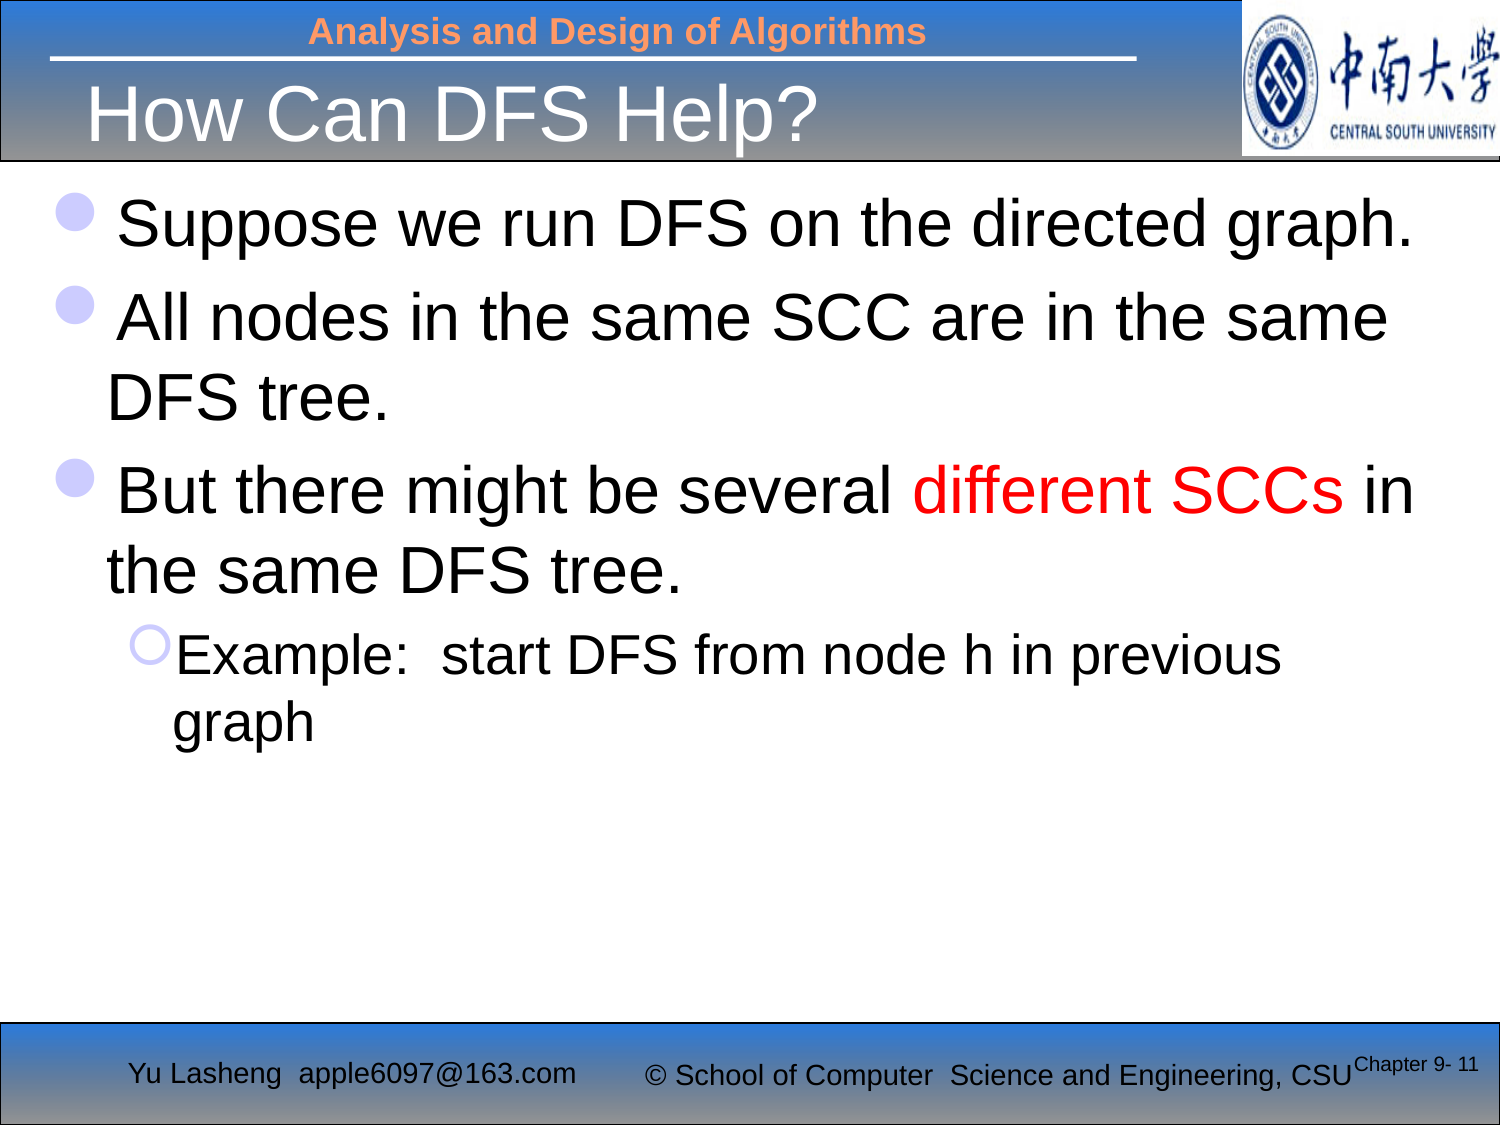

# How Can DFS Help?
Suppose we run DFS on the directed graph.
All nodes in the same SCC are in the same DFS tree.
But there might be several different SCCs in the same DFS tree.
Example:  start DFS from node h in previous graph
Chapter 9- 11